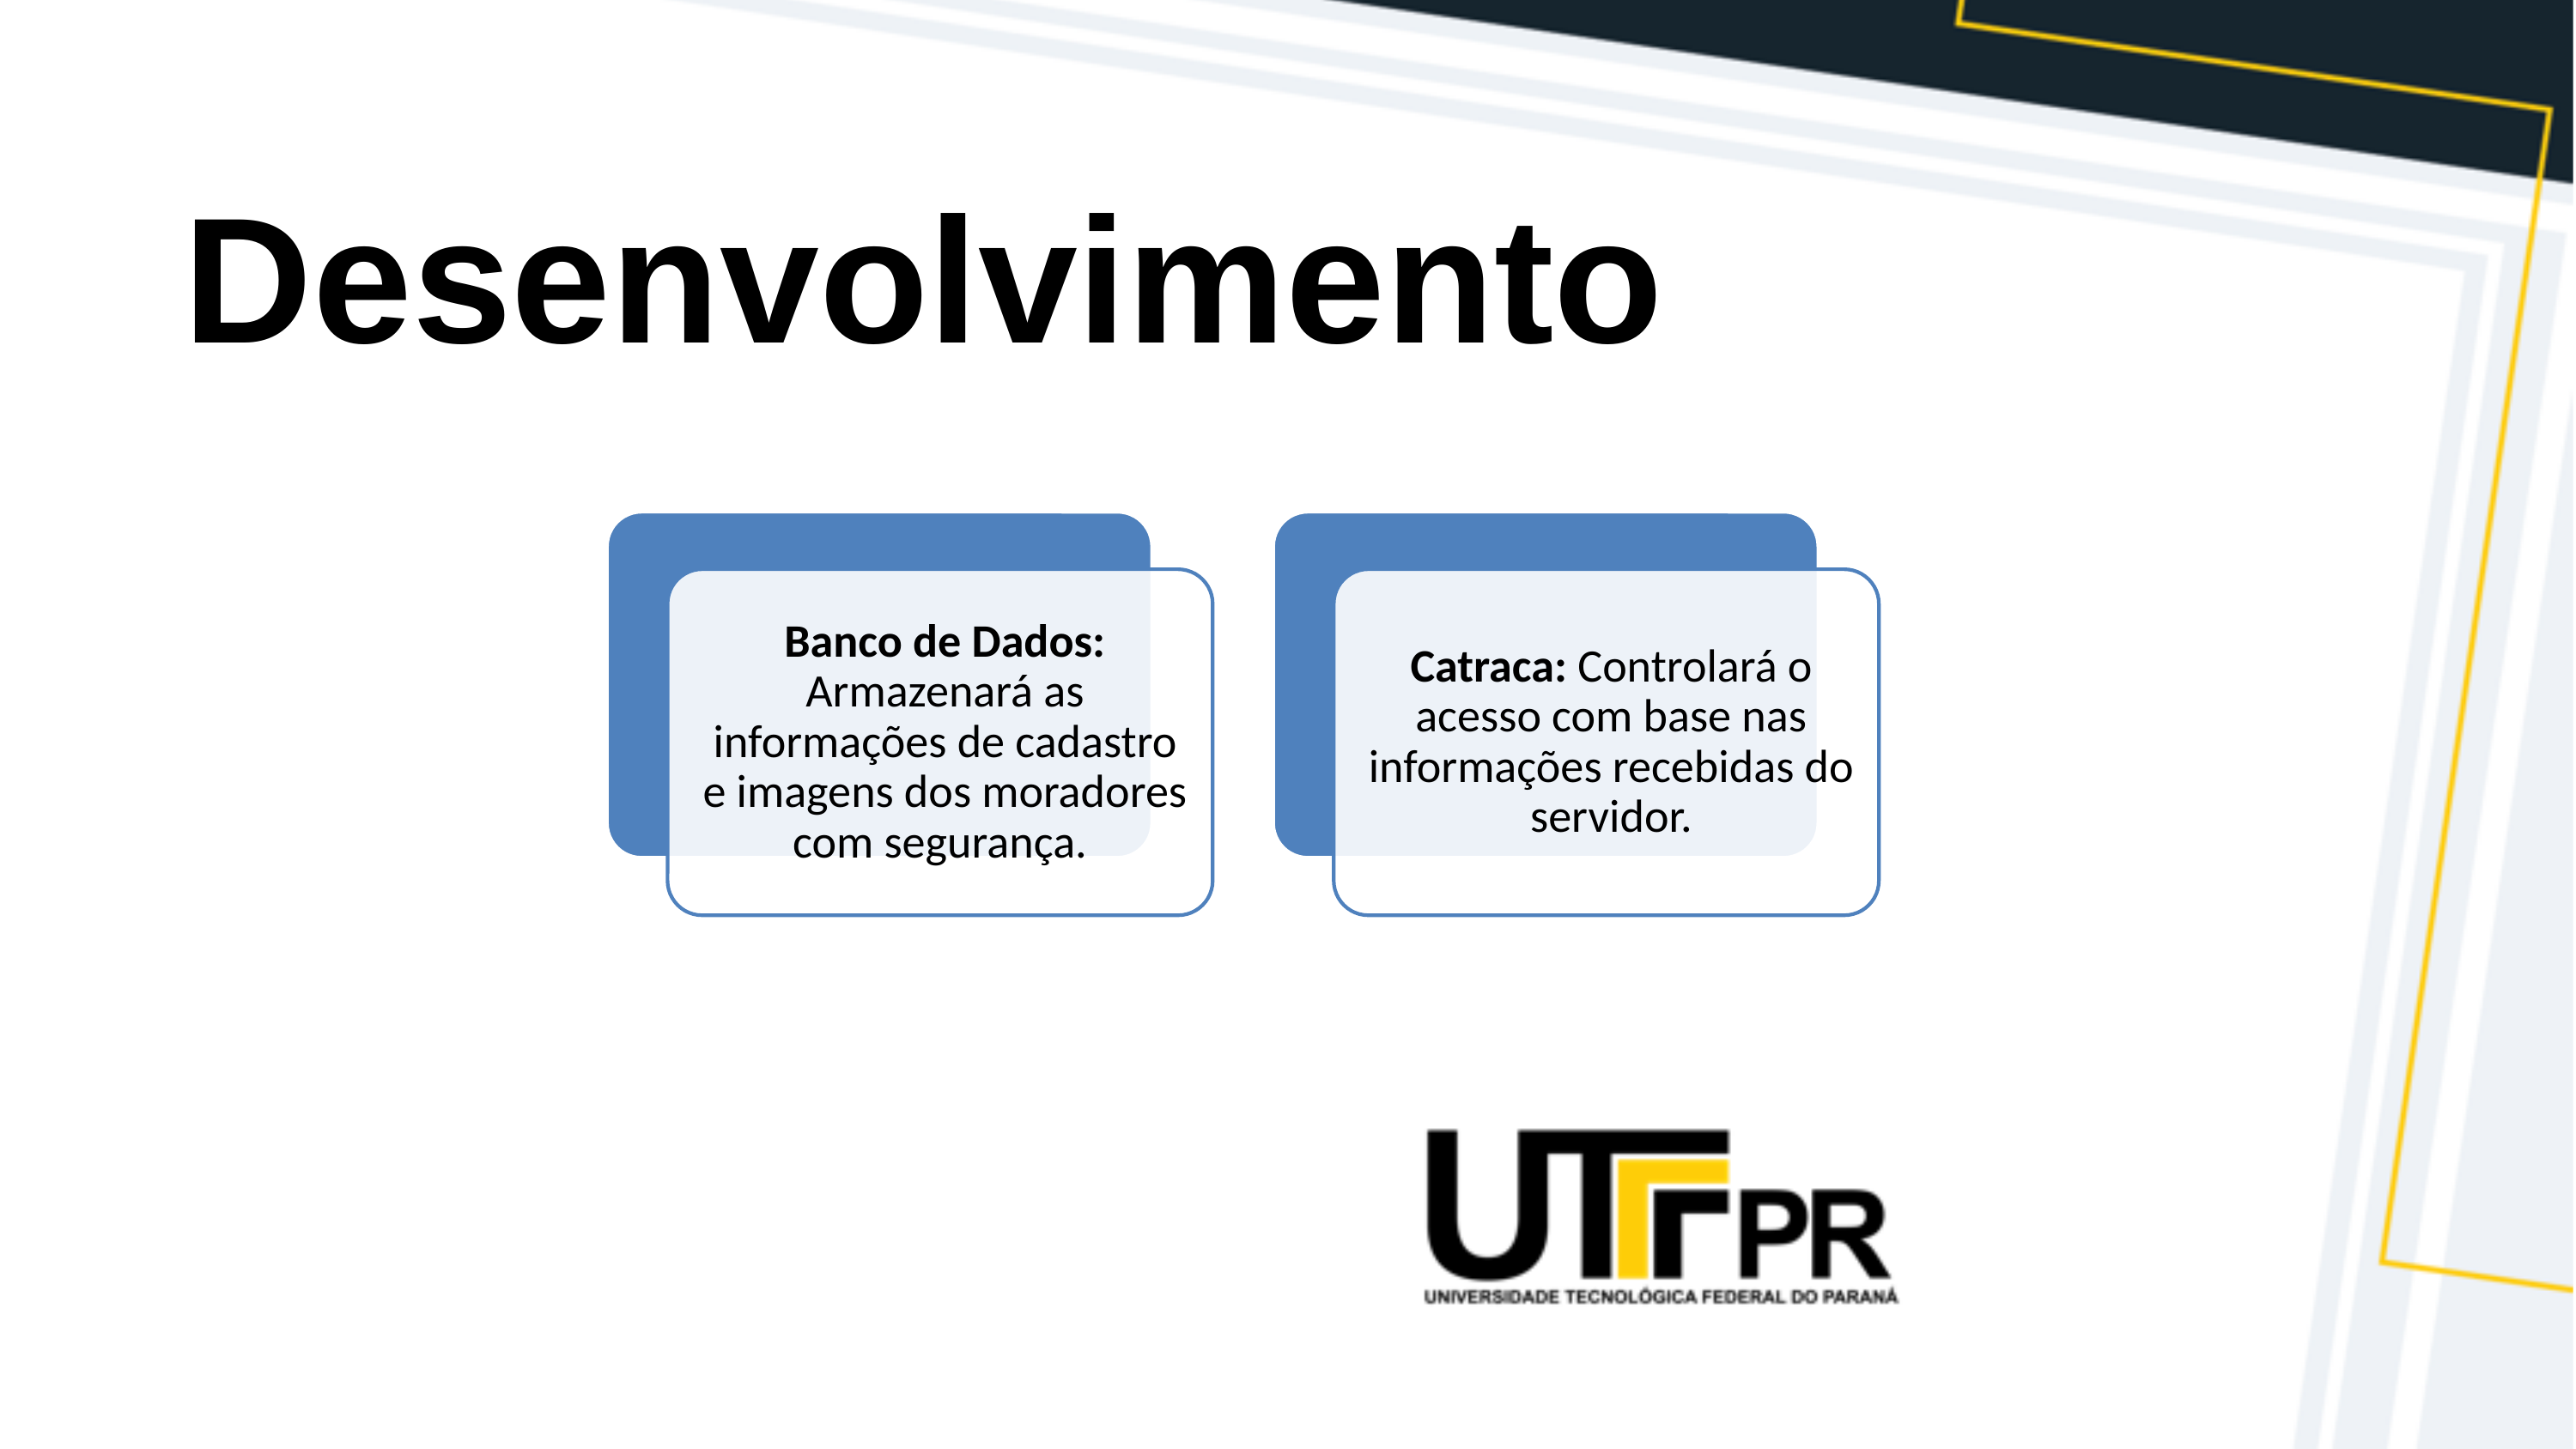

Desenvolvimento
Banco de Dados: Armazenará as informações de cadastro e imagens dos moradores com segurança.
Catraca: Controlará o acesso com base nas informações recebidas do servidor.